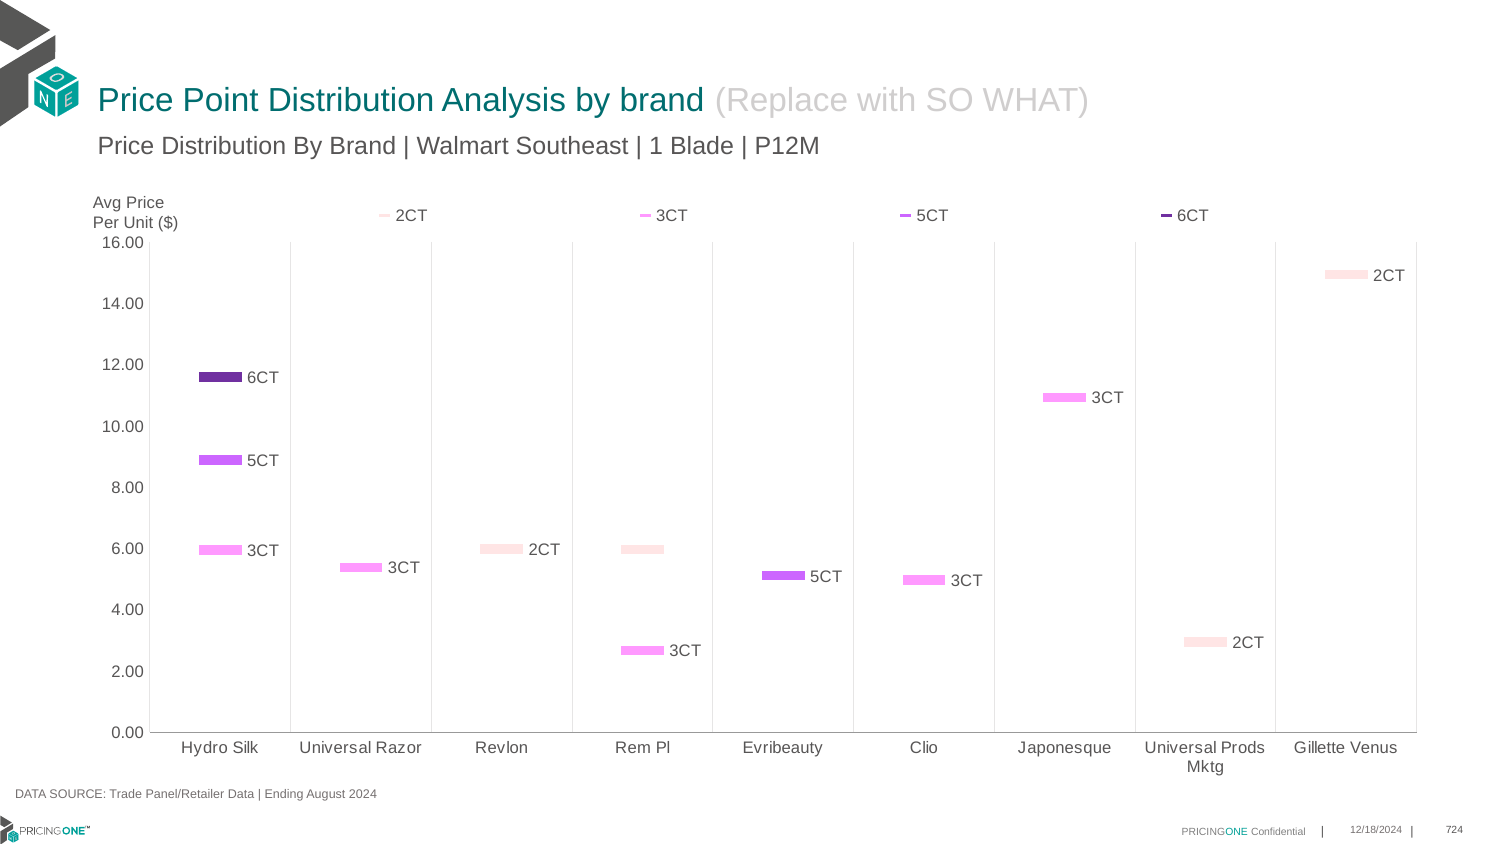

# Price Point Distribution Analysis by brand (Replace with SO WHAT)
Price Distribution By Brand | Walmart Southeast | 1 Blade | P12M

### Chart

| Category | 2CT | 3CT | 5CT | 6CT |
|---|---|---|---|---|
| Hydro Silk | None | 5.937303430234267 | 8.876971194855756 | 11.586469602316013 |
| Universal Razor | None | 5.3827990869048 | None | None |
| Revlon | 5.97934346152254 | None | None | None |
| Rem Pl | 5.950658561296859 | 2.6701993151762795 | None | None |
| Evribeauty | None | None | 5.099912212251268 | None |
| Clio | None | 4.963106871563732 | None | None |
| Japonesque | None | 10.920571548644673 | None | None |
| Universal Prods Mktg | 2.9443701130519107 | None | None | None |
| Gillette Venus | 14.926037357402532 | None | None | None |
Avg Price
Per Unit ($)
DATA SOURCE: Trade Panel/Retailer Data | Ending August 2024
12/18/2024
724